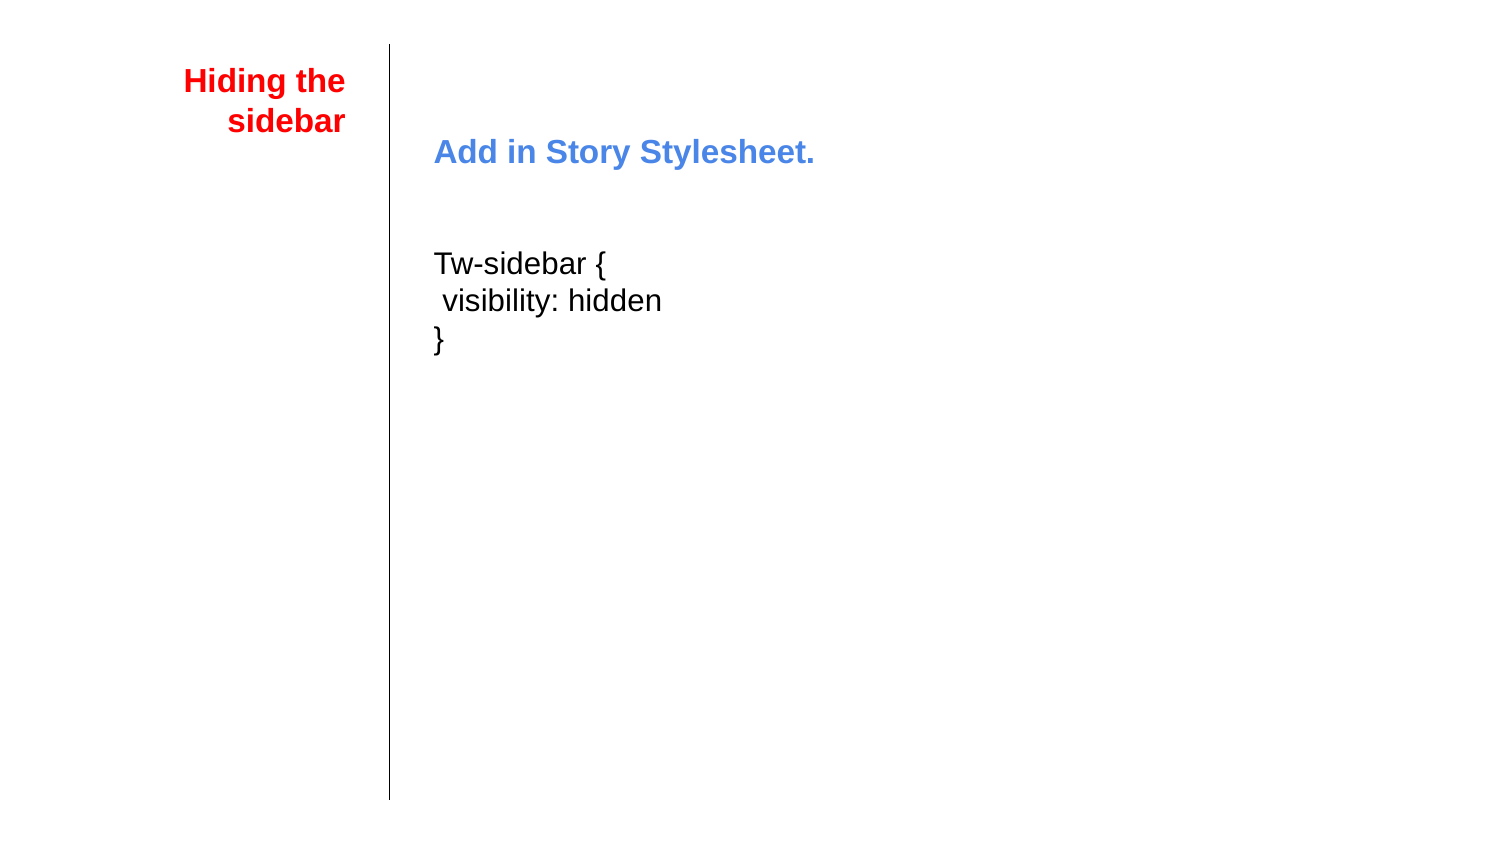

# Hiding the sidebar
Add in Story Stylesheet.
Tw-sidebar {
 visibility: hidden
}